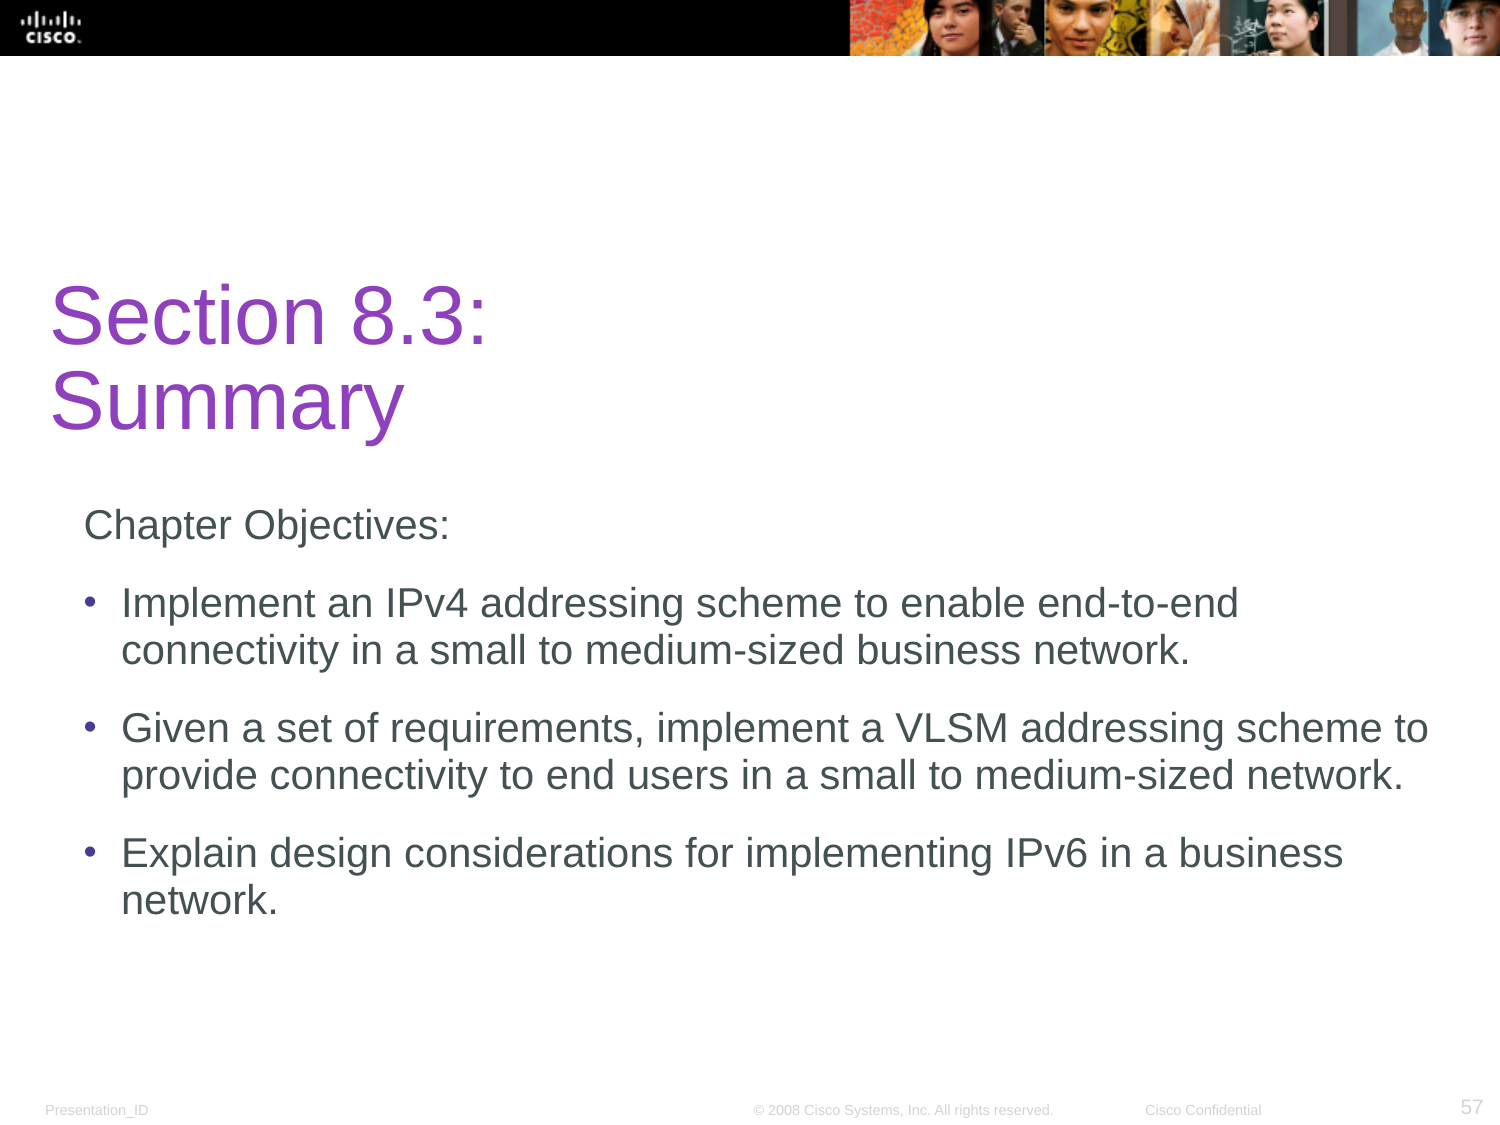

# Section 8.3: Summary
Chapter Objectives:
Implement an IPv4 addressing scheme to enable end-to-end connectivity in a small to medium-sized business network.
Given a set of requirements, implement a VLSM addressing scheme to provide connectivity to end users in a small to medium-sized network.
Explain design considerations for implementing IPv6 in a business network.